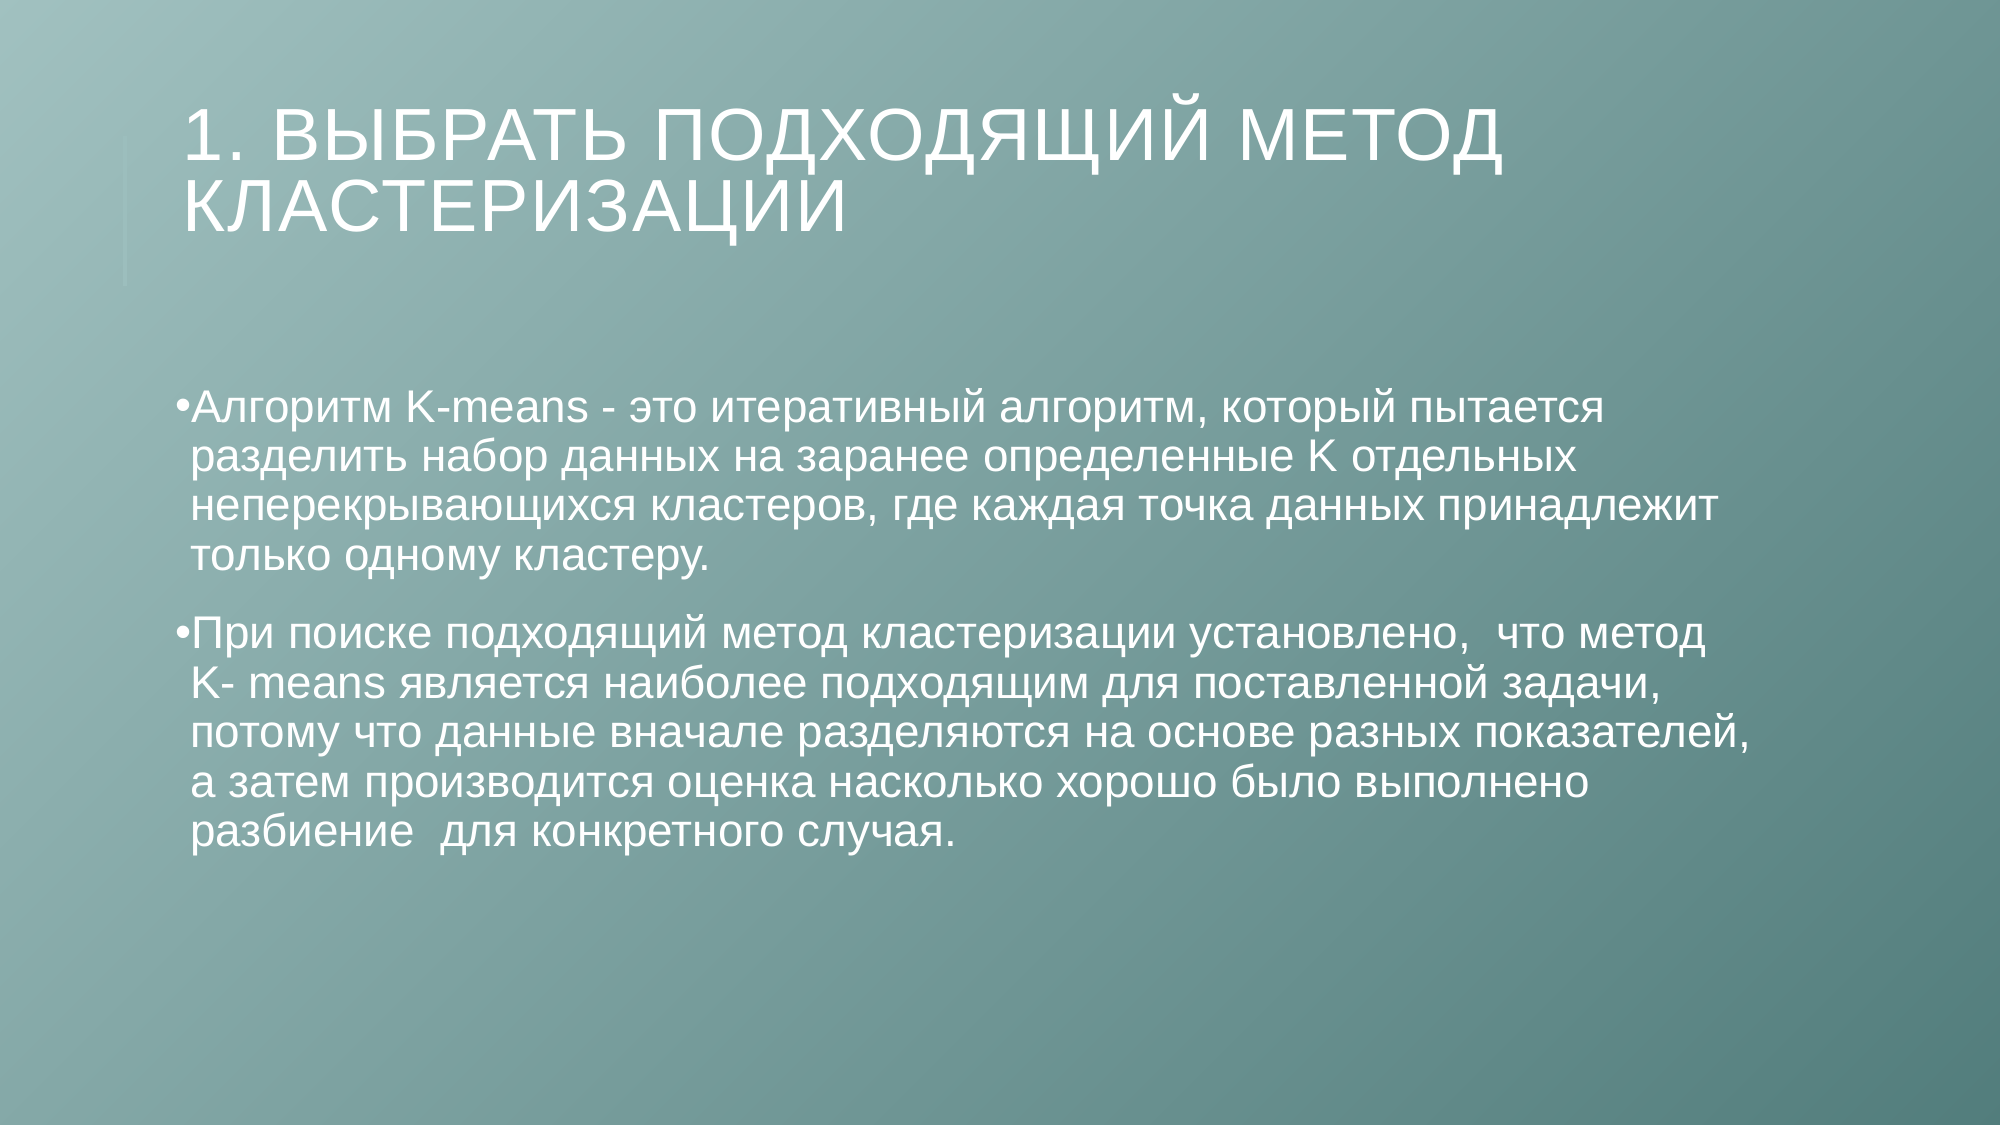

# 1. Выбрать подходящий метод кластеризации
Алгоритм K-means - это итеративный алгоритм, который пытается разделить набор данных на заранее определенные K отдельных неперекрывающихся кластеров, где каждая точка данных принадлежит только одному кластеру.
При поиске подходящий метод кластеризации установлено,  что метод K- means является наиболее подходящим для поставленной задачи, потому что данные вначале разделяются на основе разных показателей, а затем производится оценка насколько хорошо было выполнено разбиение  для конкретного случая.